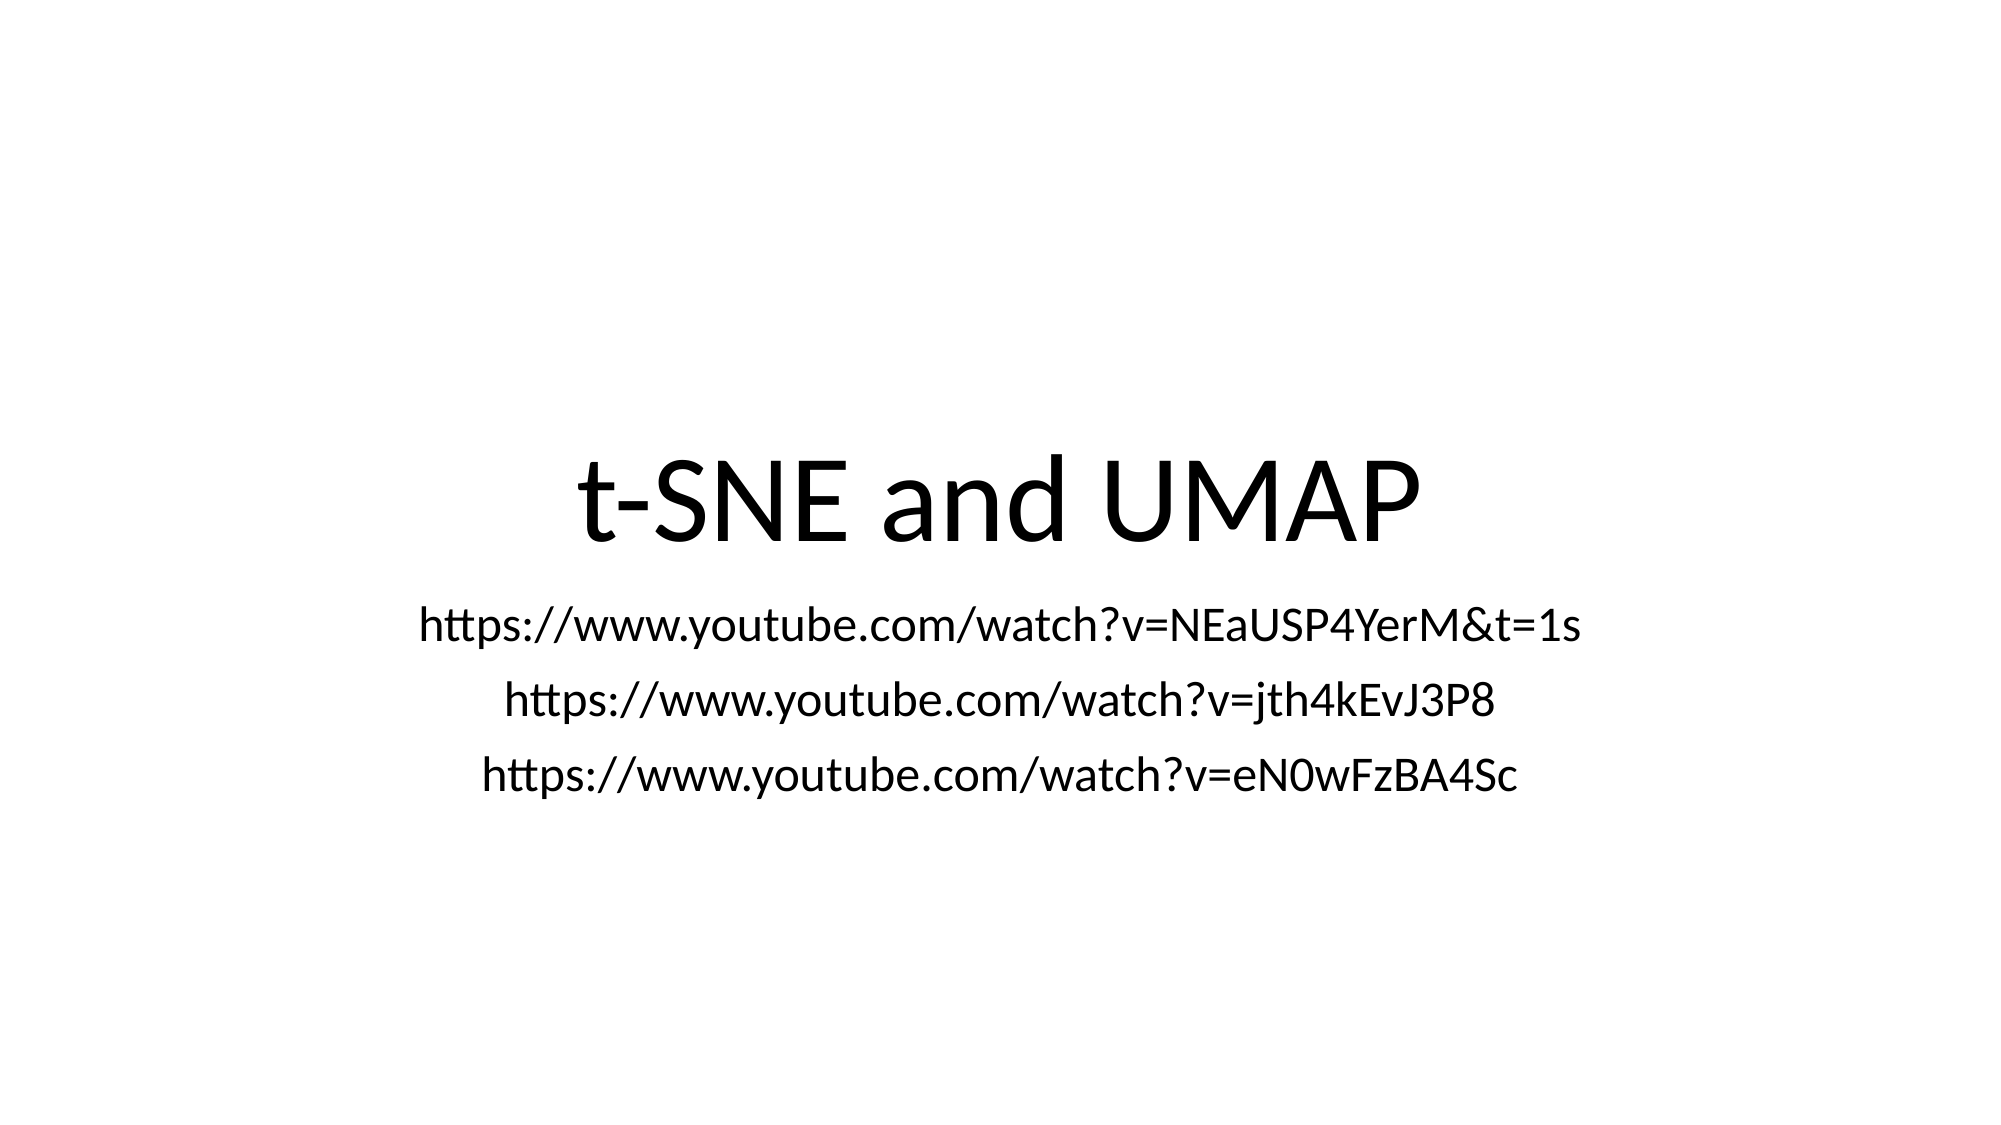

# t-SNE and UMAP
https://www.youtube.com/watch?v=NEaUSP4YerM&t=1s
https://www.youtube.com/watch?v=jth4kEvJ3P8
https://www.youtube.com/watch?v=eN0wFzBA4Sc